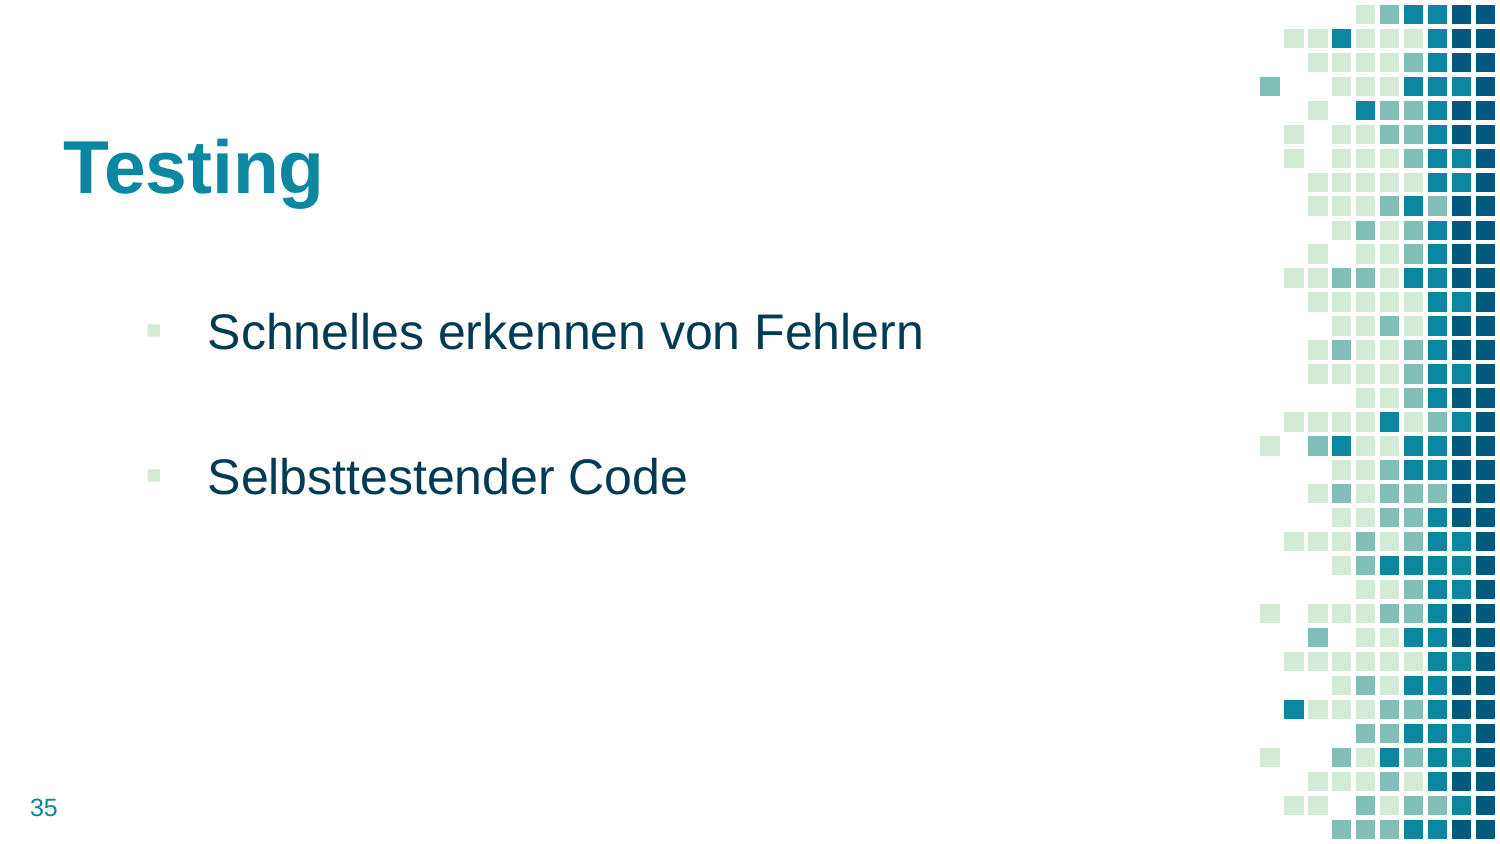

# Testing
Schnelles erkennen von Fehlern

Selbsttestender Code
35